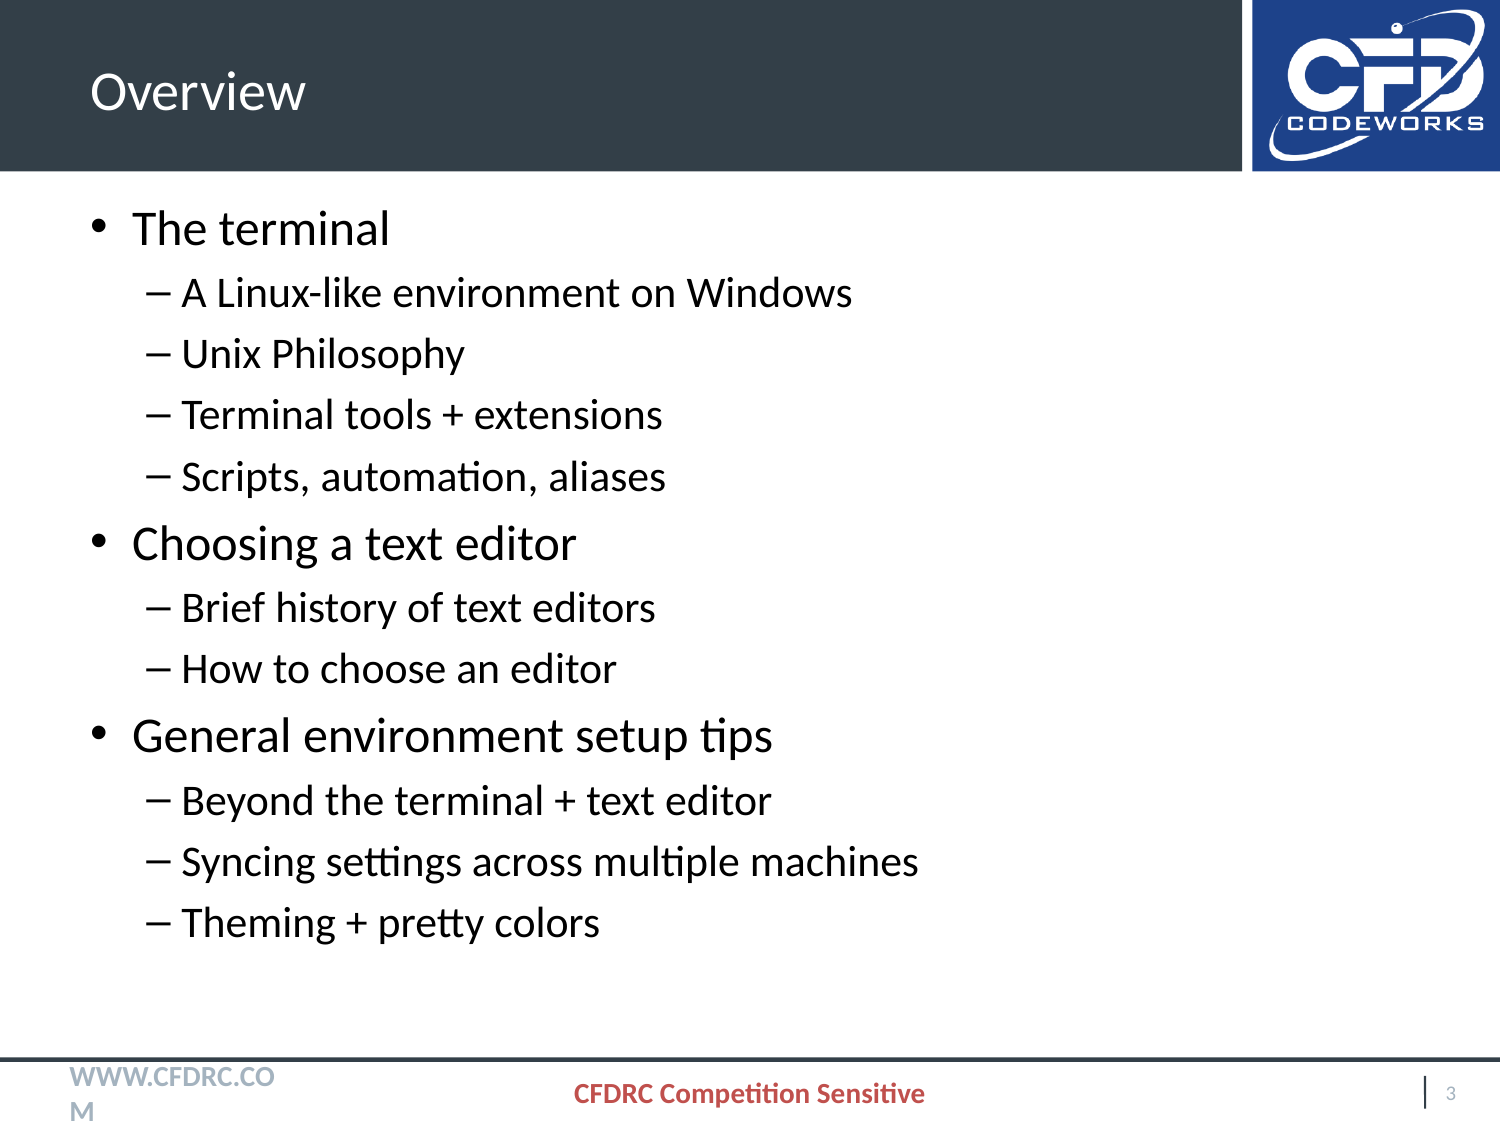

# Overview
The terminal
A Linux-like environment on Windows
Unix Philosophy
Terminal tools + extensions
Scripts, automation, aliases
Choosing a text editor
Brief history of text editors
How to choose an editor
General environment setup tips
Beyond the terminal + text editor
Syncing settings across multiple machines
Theming + pretty colors
CFDRC Competition Sensitive
3